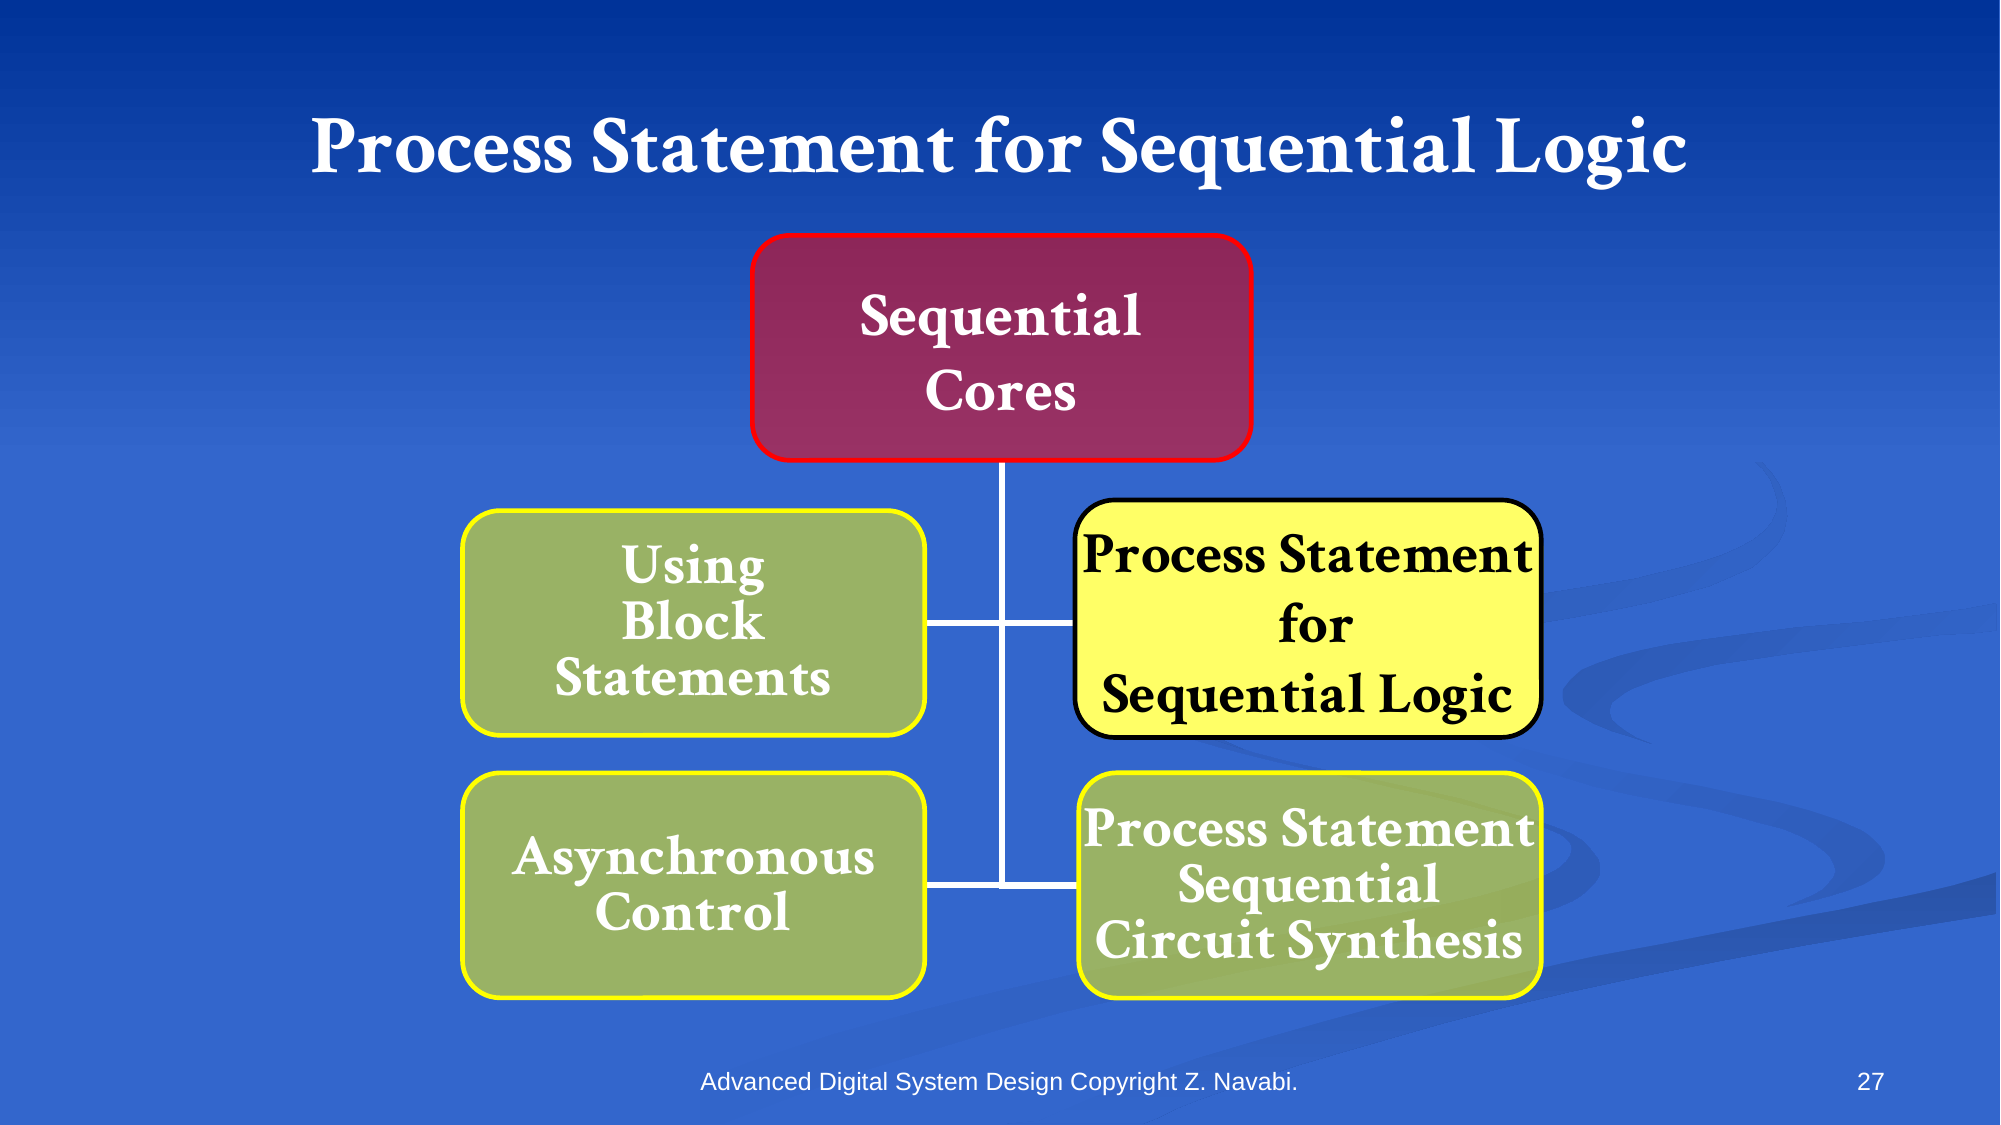

# Process Statement for Sequential Logic
Sequential
Cores
Process Statement
for
Sequential Logic
Using
Block
Statements
Process Statement
for
Sequential Logic
Asynchronous
Control
Process Statement
Sequential
Circuit Synthesis
Advanced Digital System Design Copyright Z. Navabi.
27